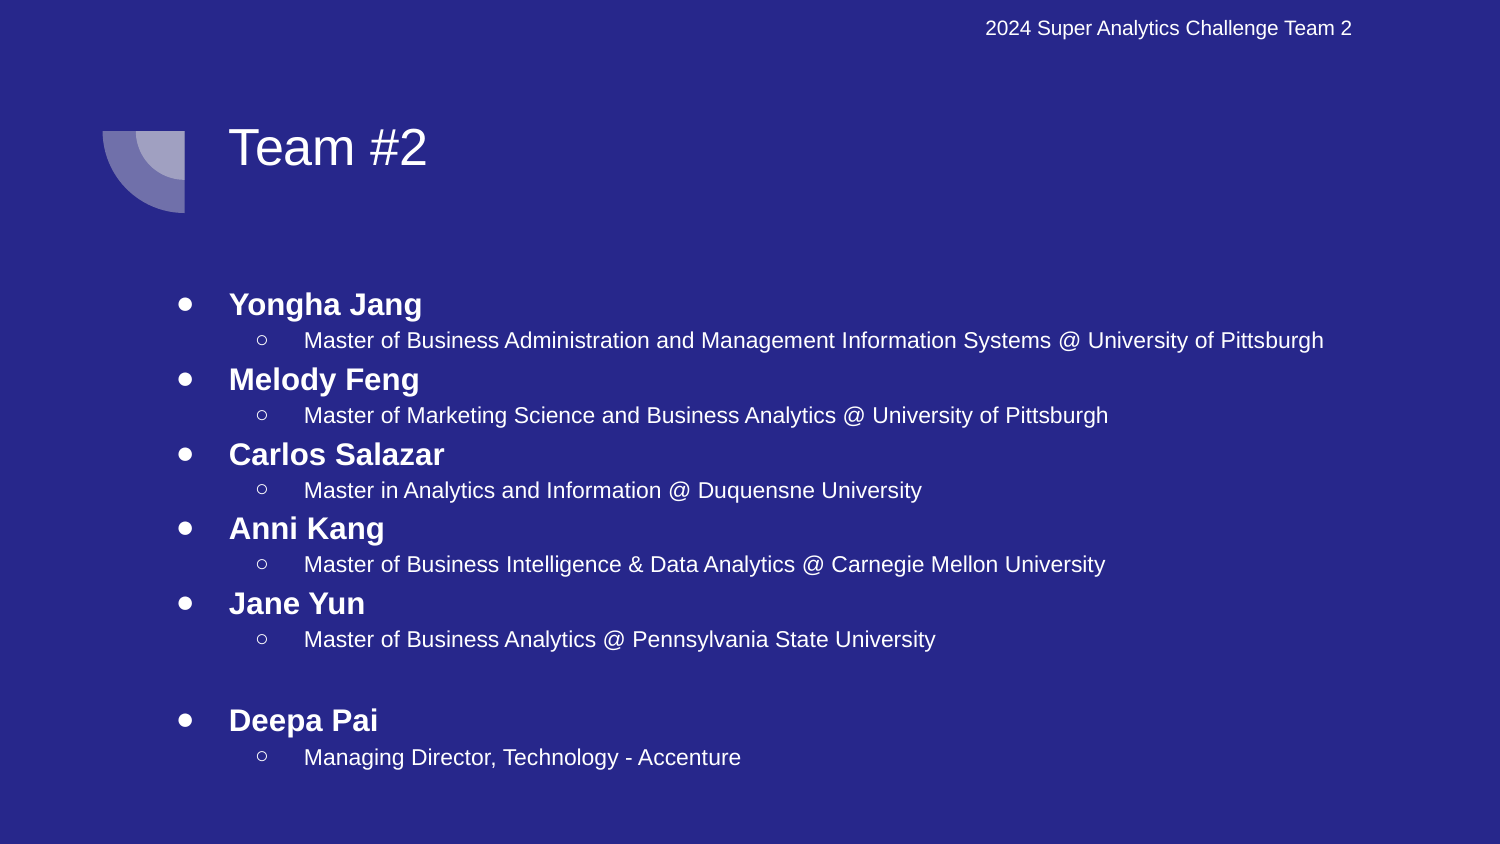

2024 Super Analytics Challenge Team 2

# Team #2
Yongha Jang
Master of Business Administration and Management Information Systems @ University of Pittsburgh
Melody Feng
Master of Marketing Science and Business Analytics @ University of Pittsburgh
Carlos Salazar
Master in Analytics and Information @ Duquensne University
Anni Kang
Master of Business Intelligence & Data Analytics @ Carnegie Mellon University
Jane Yun
Master of Business Analytics @ Pennsylvania State University
Deepa Pai
Managing Director, Technology - Accenture